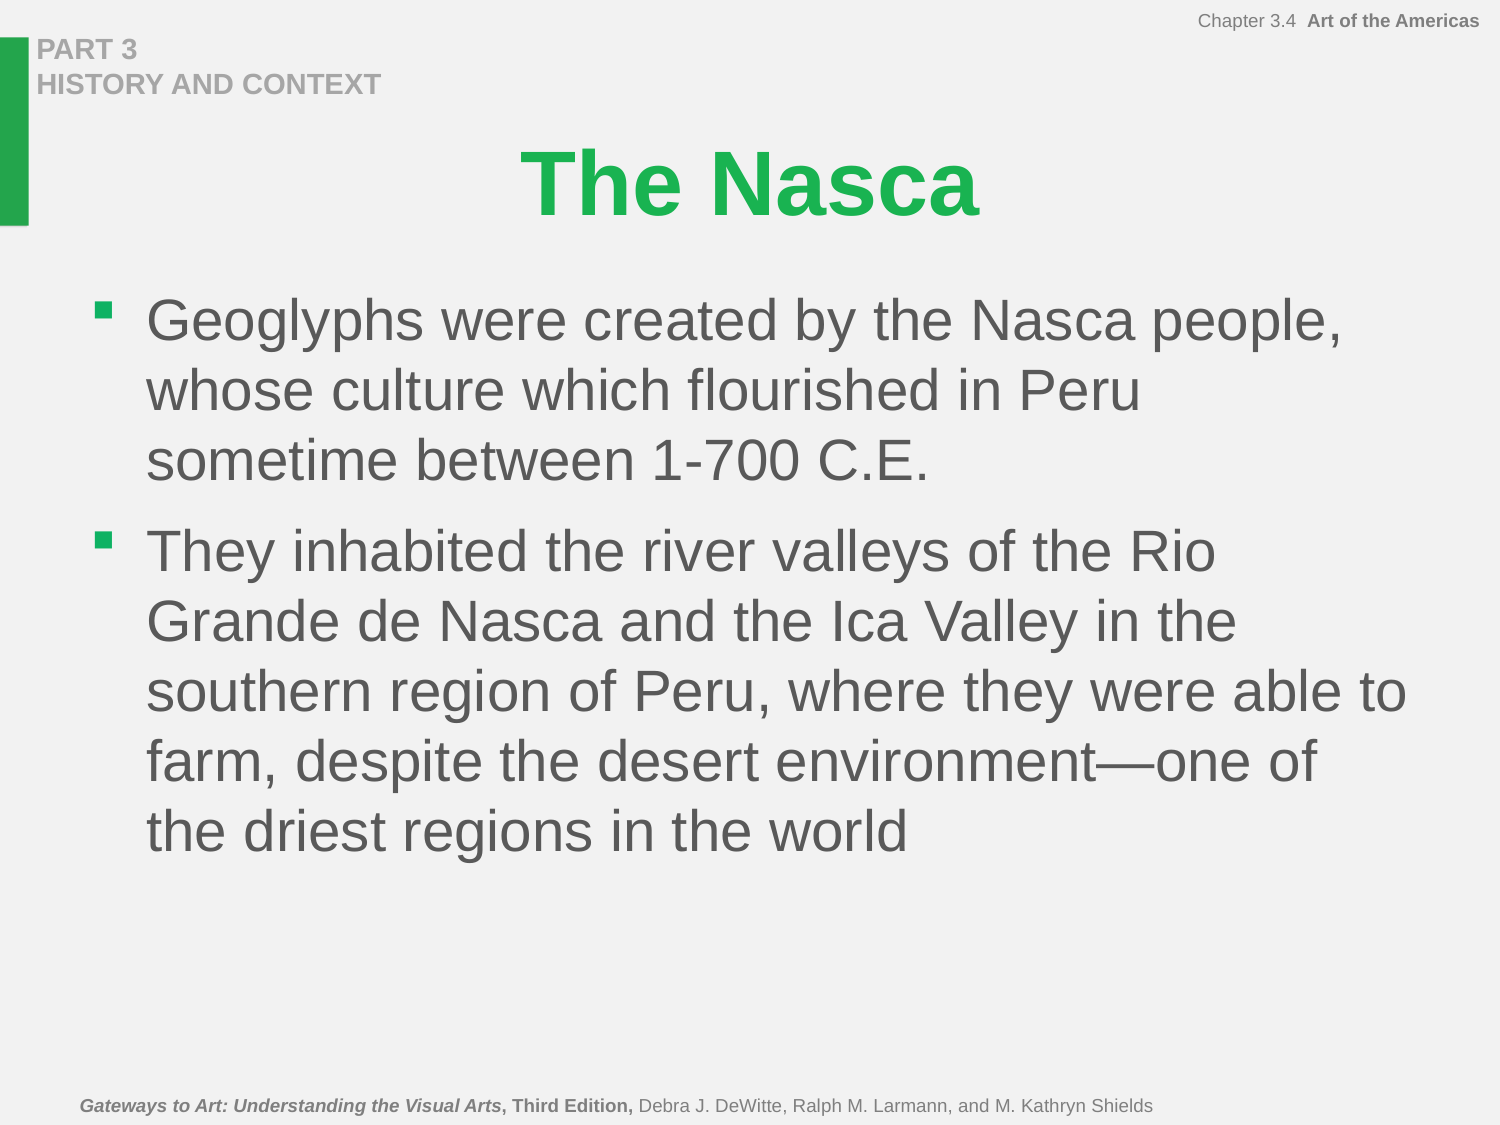

# The Nasca
Geoglyphs were created by the Nasca people, whose culture which flourished in Peru sometime between 1-700 C.E.
They inhabited the river valleys of the Rio Grande de Nasca and the Ica Valley in the southern region of Peru, where they were able to farm, despite the desert environment—one of the driest regions in the world